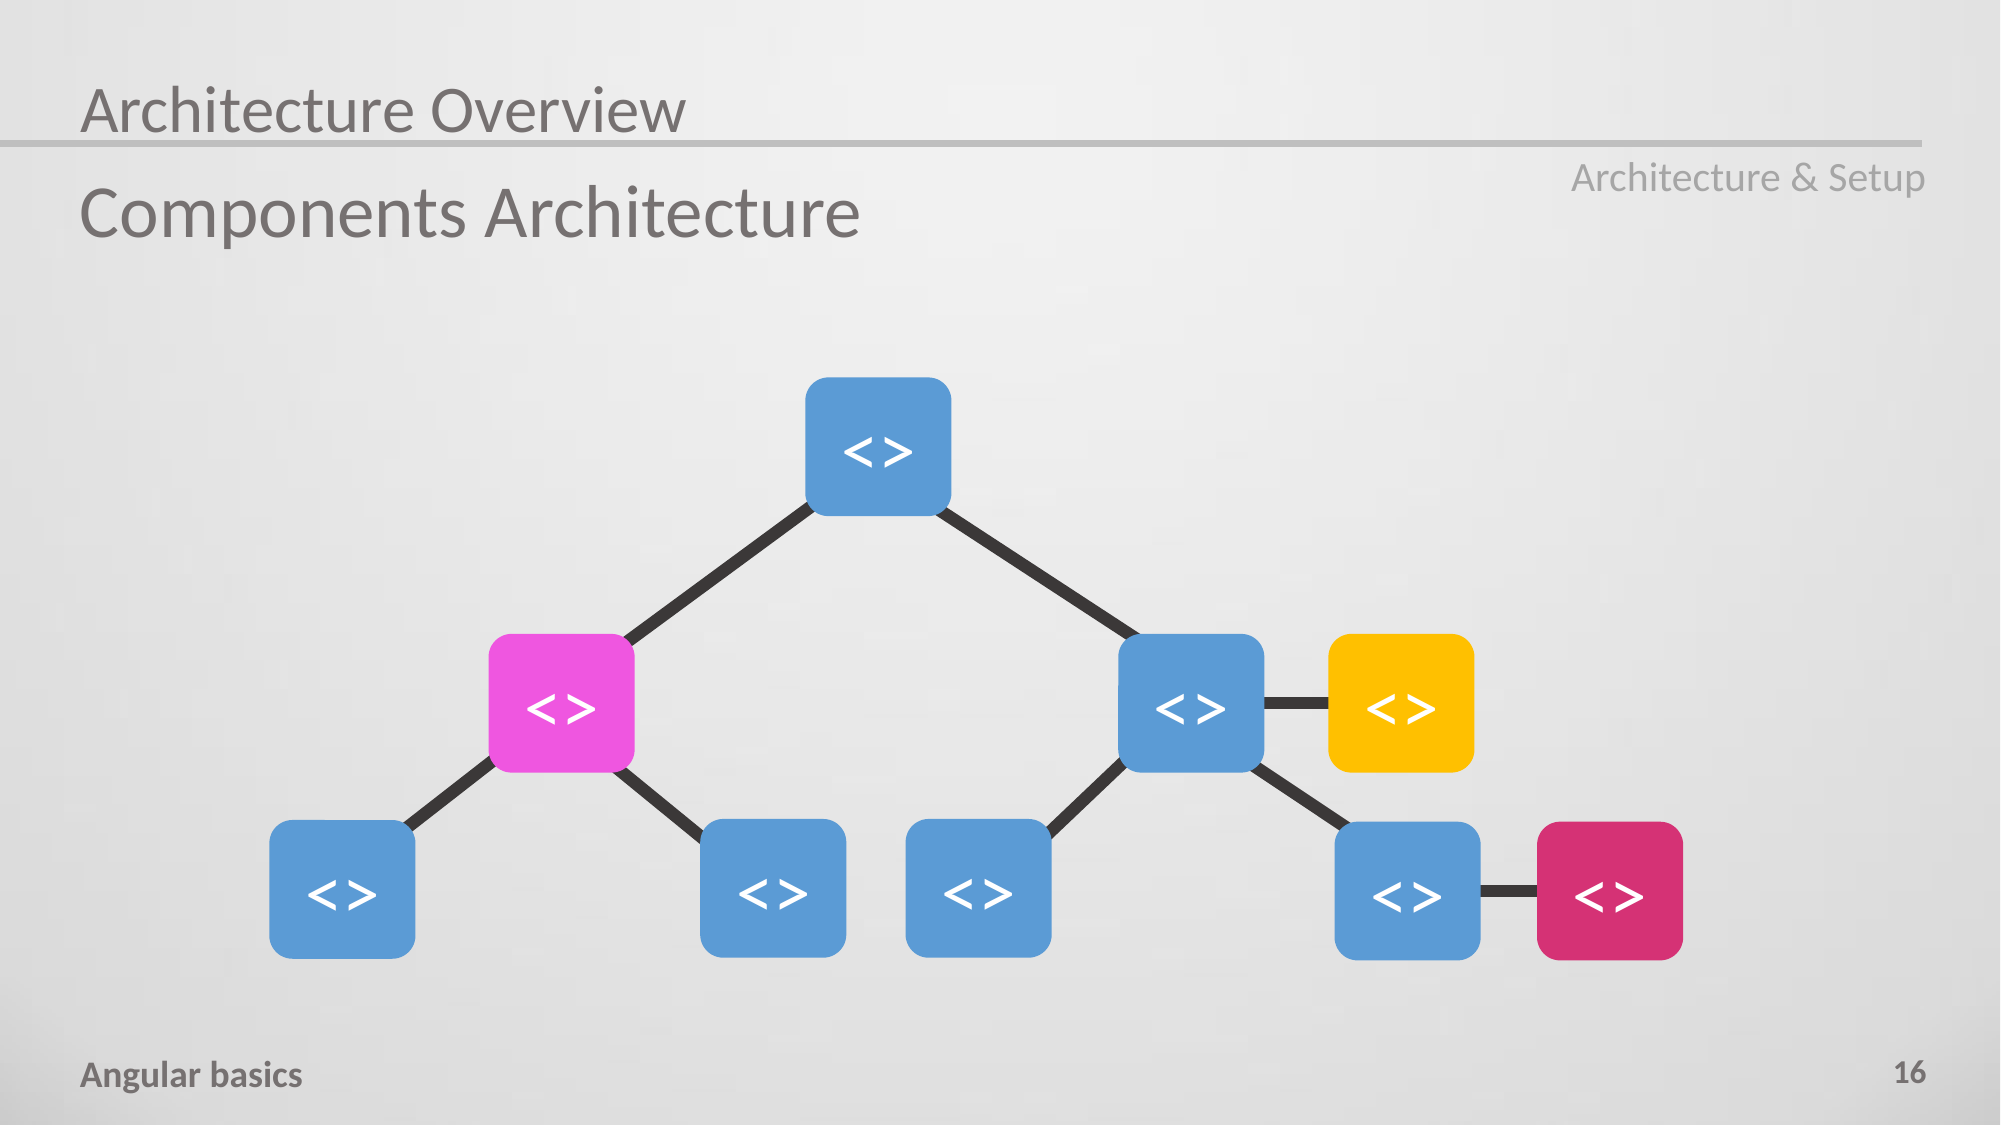

Architecture Overview
Architecture & Setup
Components Architecture
<>
<>
<>
<>
<>
<>
<>
<>
<>
16
Angular basics